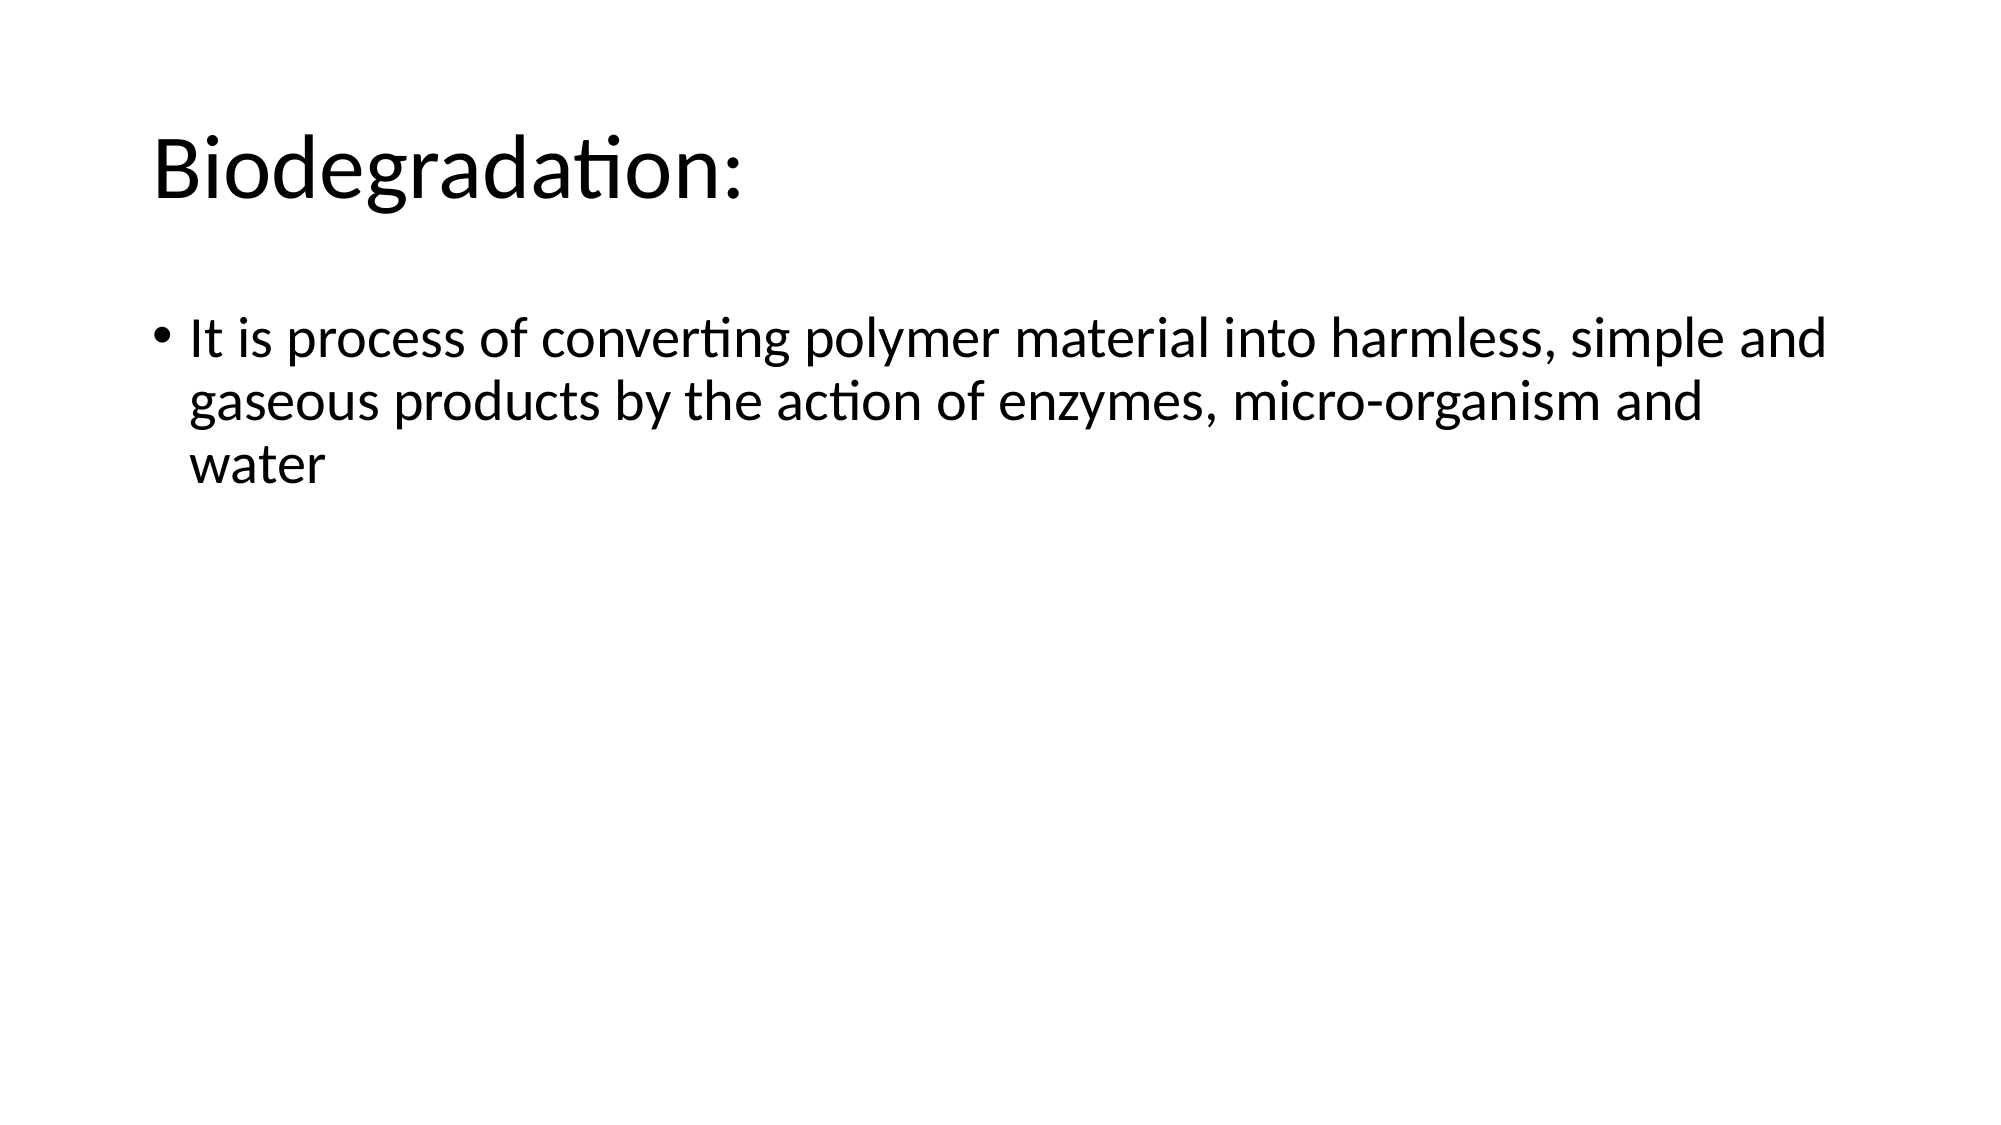

# Biodegradation:
It is process of converting polymer material into harmless, simple and gaseous products by the action of enzymes, micro-organism and water